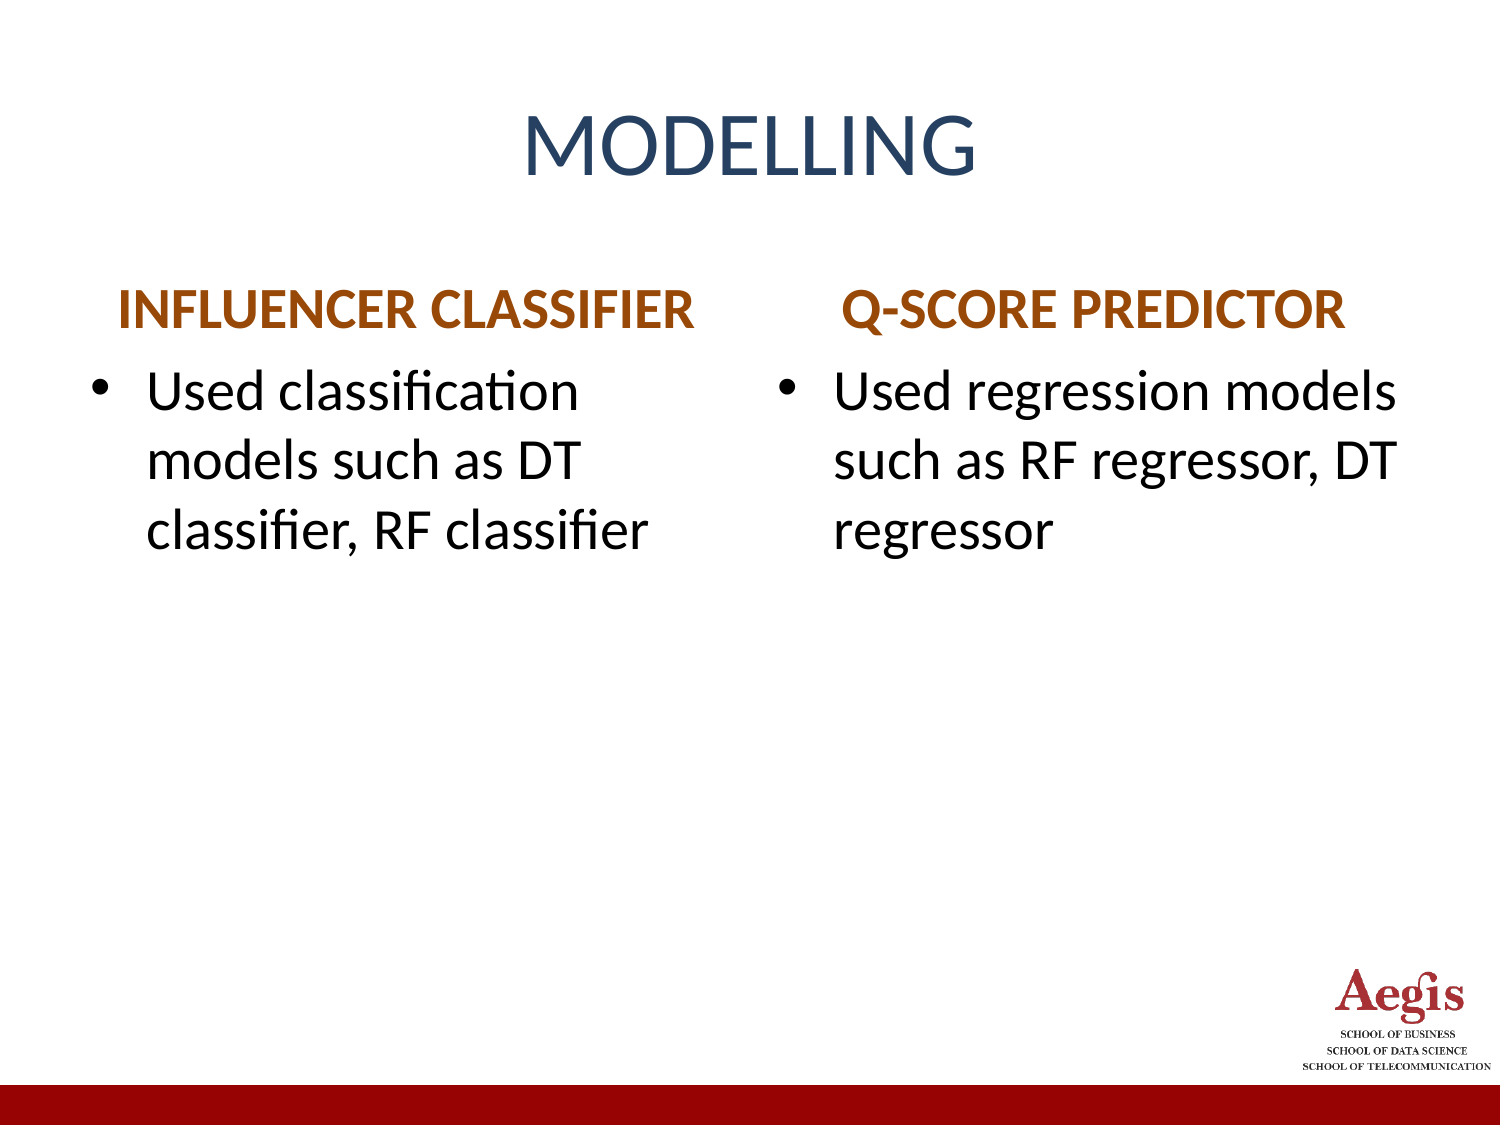

# MODELLING
INFLUENCER CLASSIFIER
Used classification models such as DT classifier, RF classifier

Q-SCORE PREDICTOR
Used regression models such as RF regressor, DT regressor